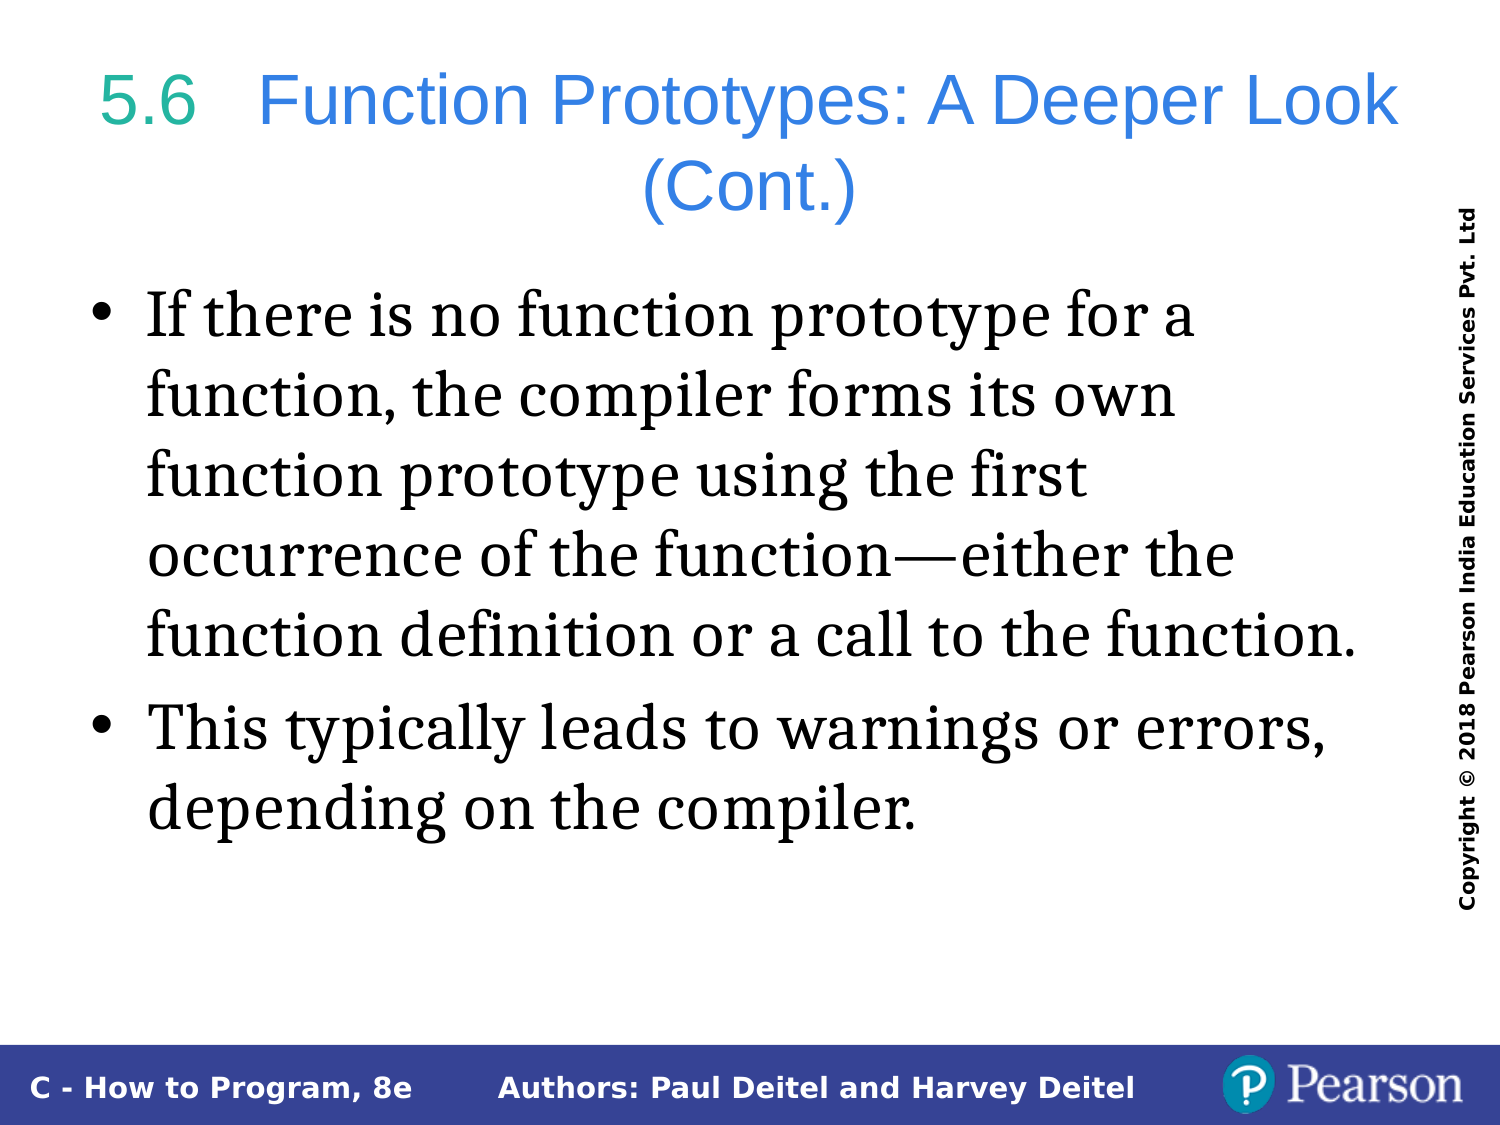

# 5.6   Function Prototypes: A Deeper Look (Cont.)
If there is no function prototype for a function, the compiler forms its own function prototype using the first occurrence of the function—either the function definition or a call to the function.
This typically leads to warnings or errors, depending on the compiler.